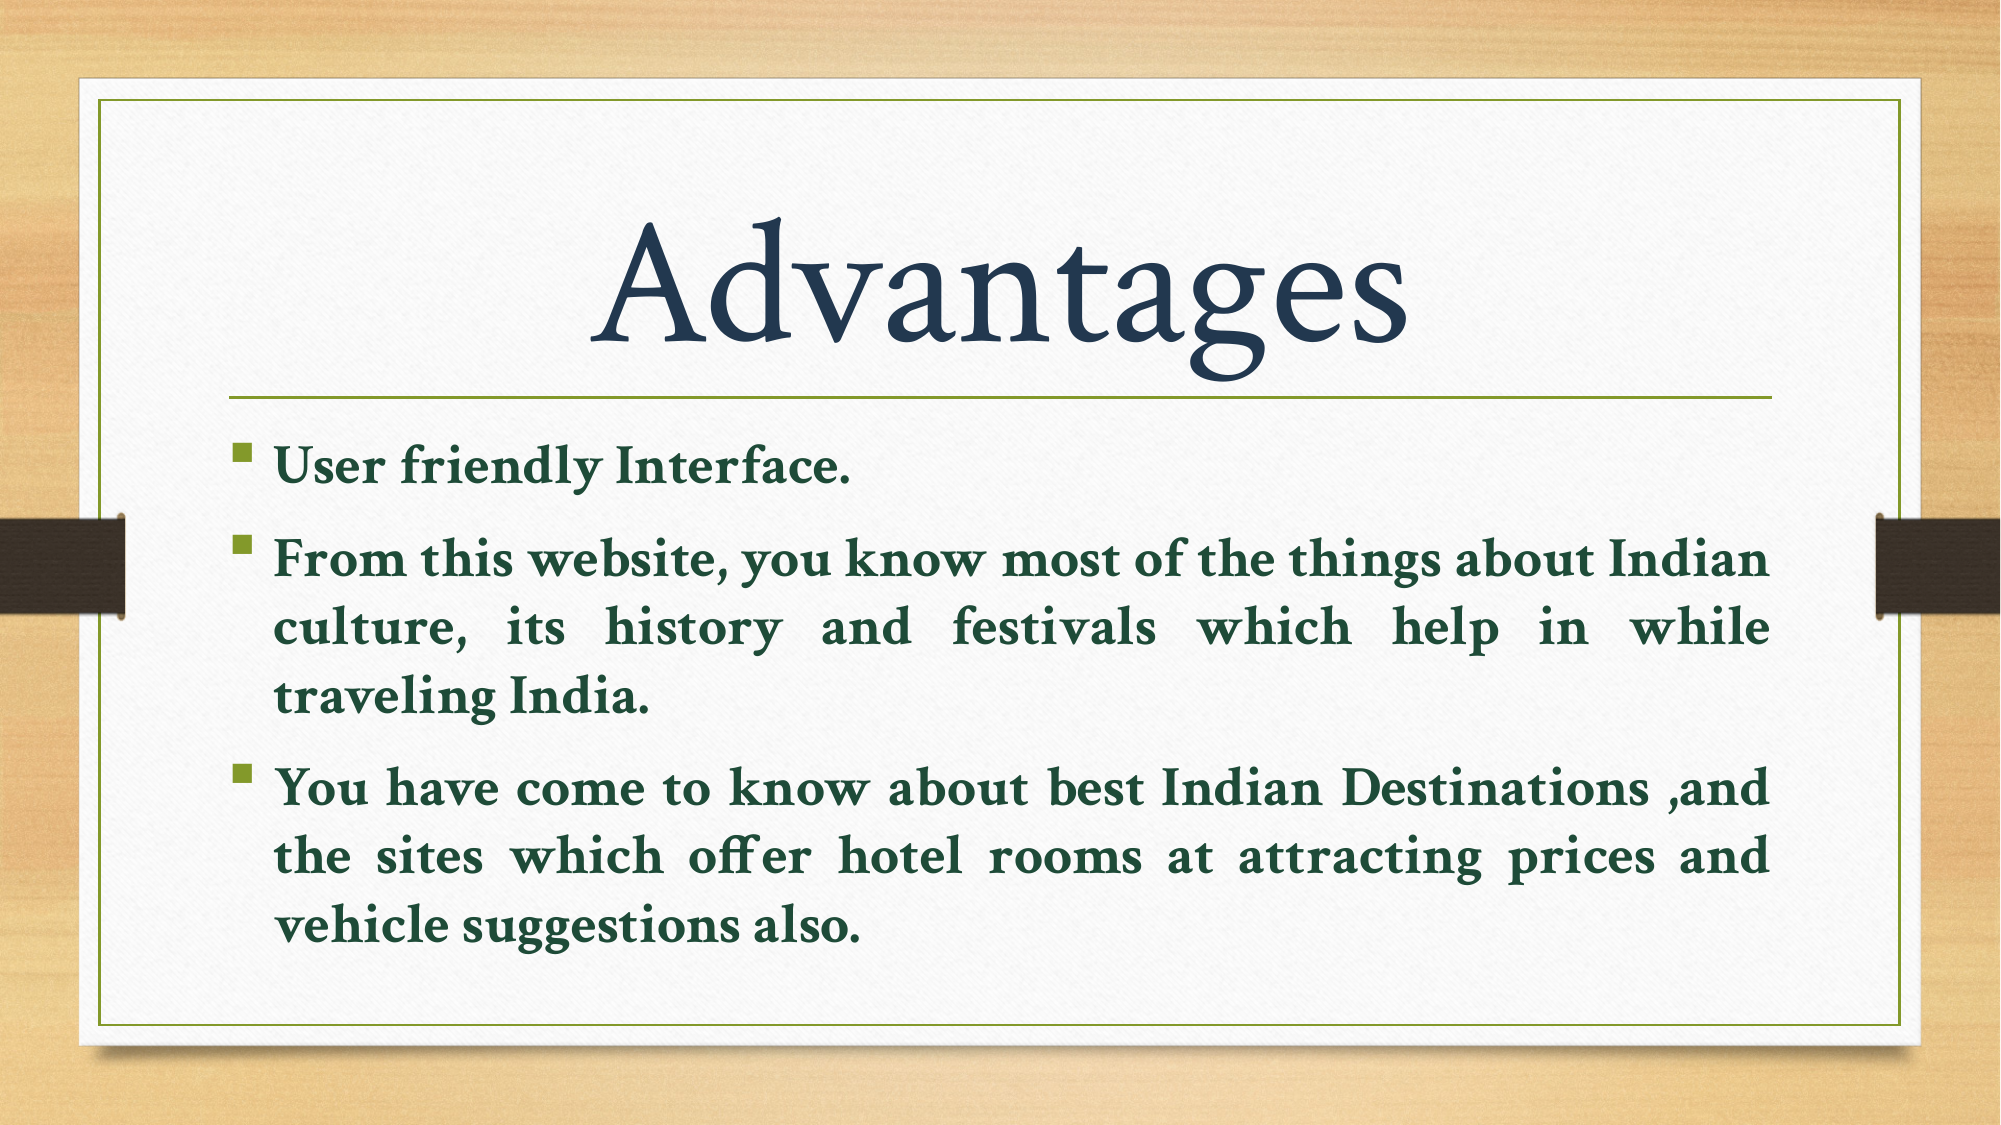

# Advantages
User friendly Interface.
From this website, you know most of the things about Indian culture, its history and festivals which help in while traveling India.
You have come to know about best Indian Destinations ,and the sites which offer hotel rooms at attracting prices and vehicle suggestions also.